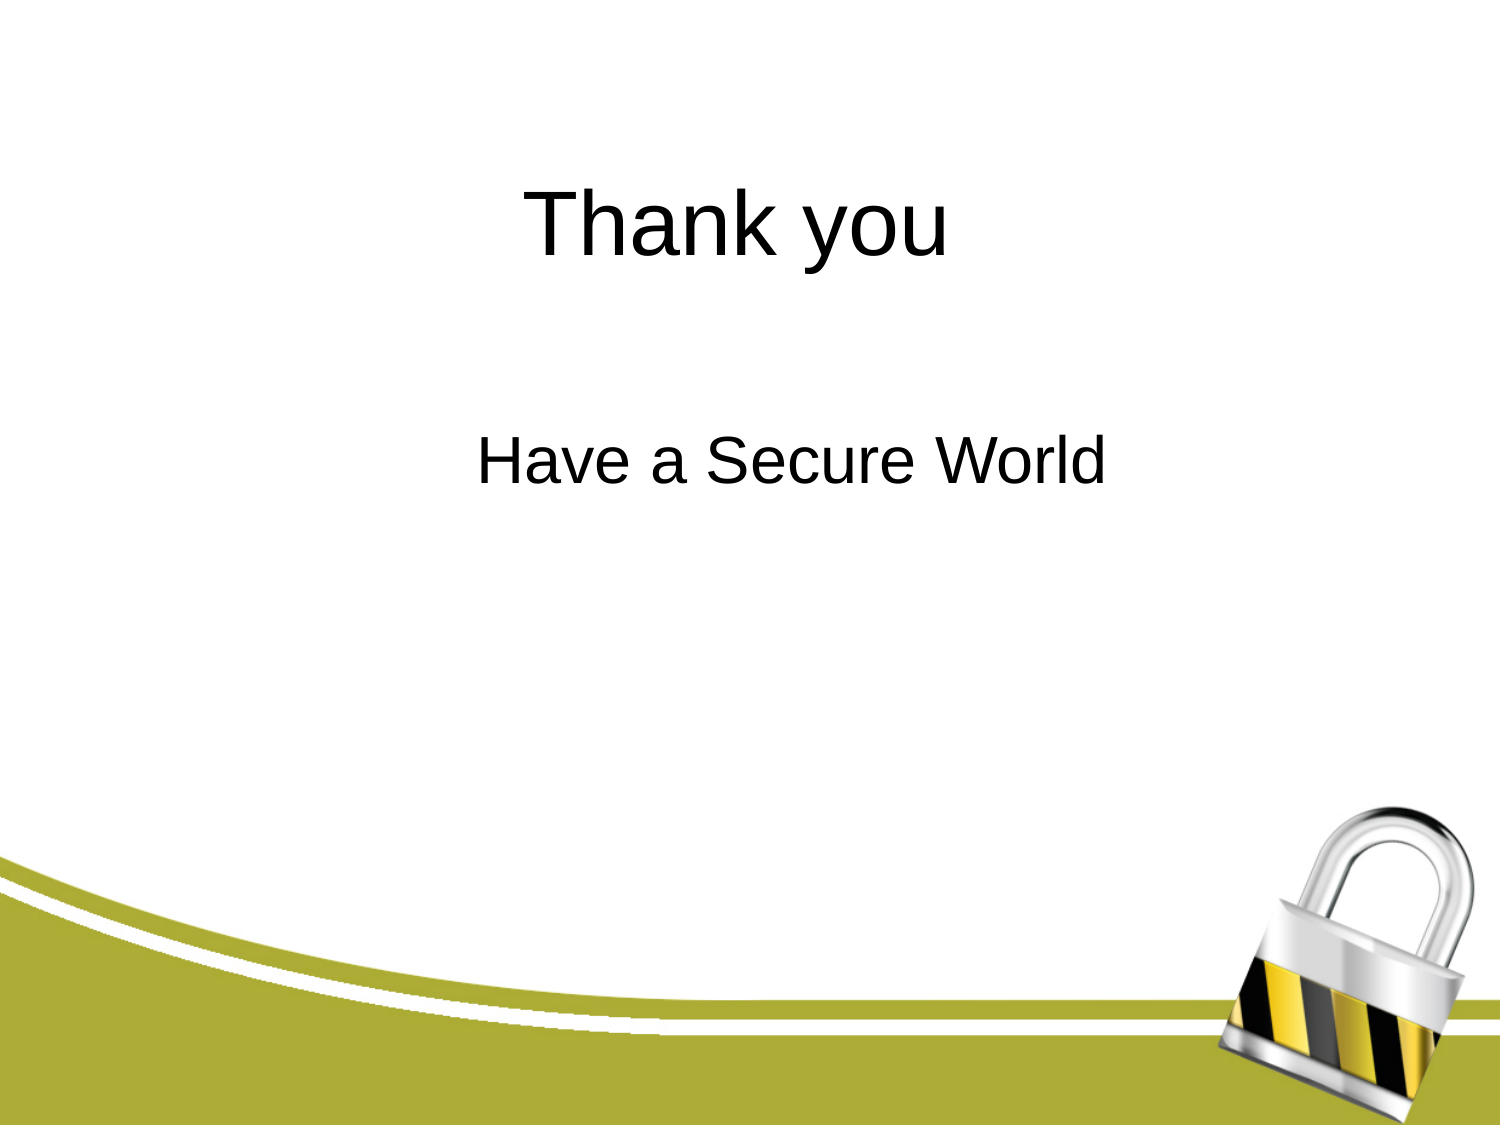

# Thank you
Have a Secure World